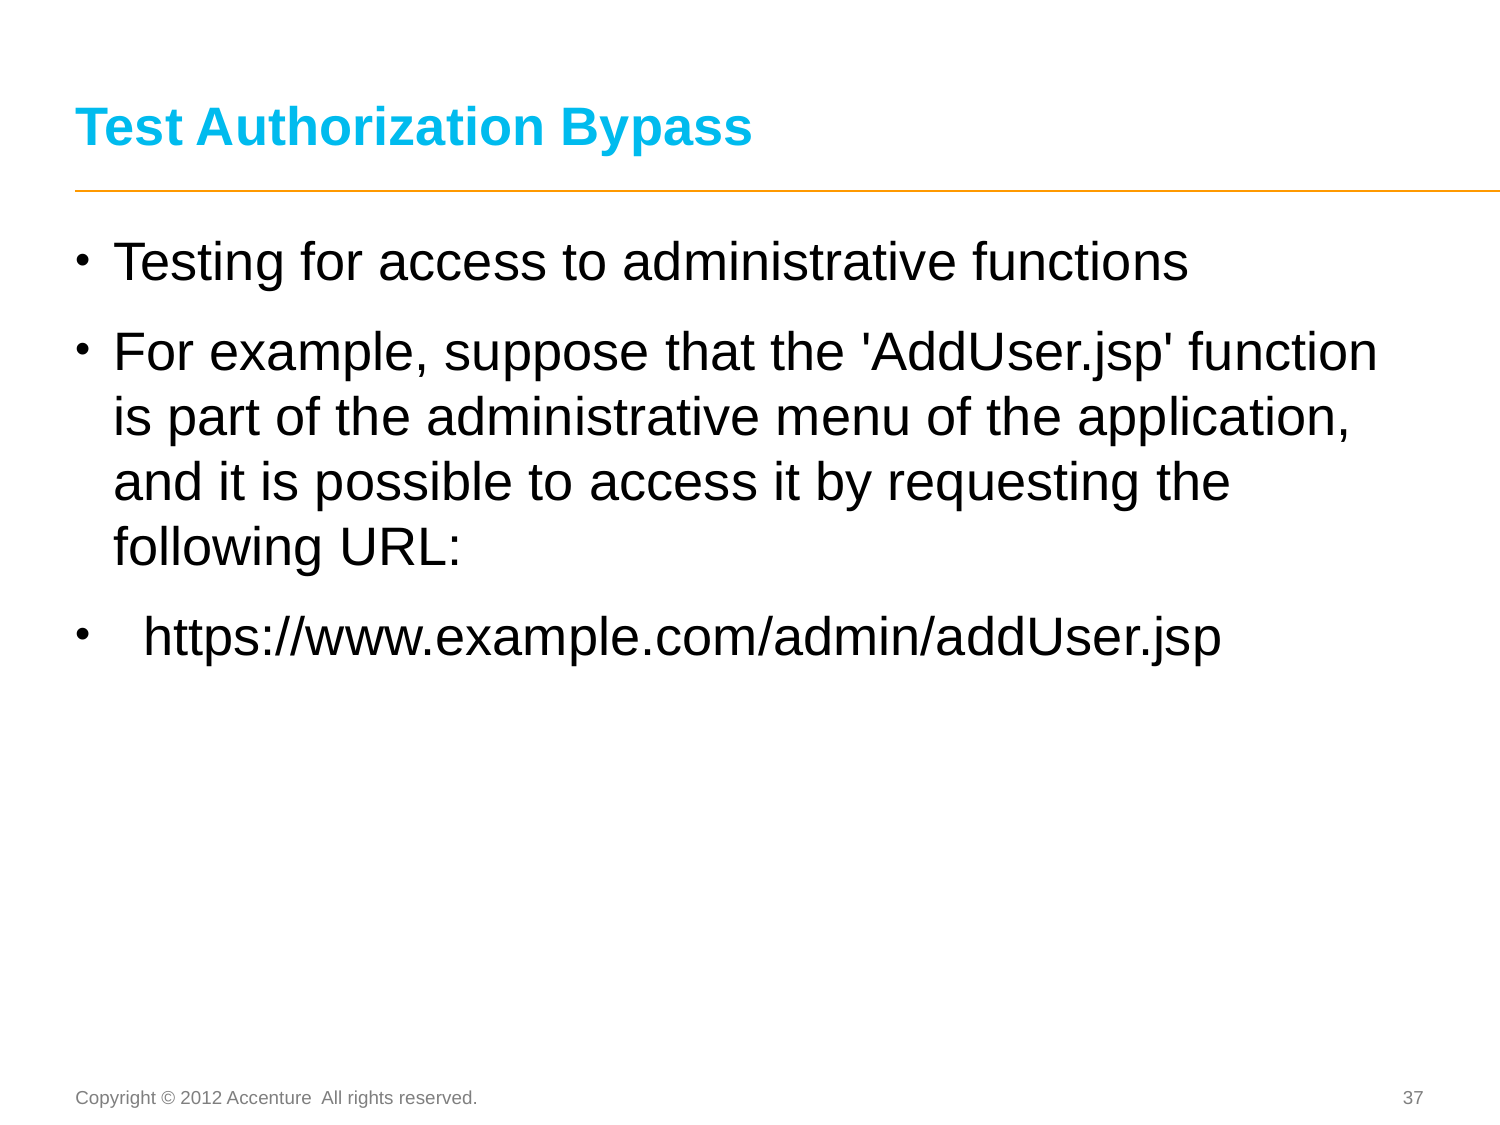

# Test Authorization Bypass
Testing for access to administrative functions
For example, suppose that the 'AddUser.jsp' function is part of the administrative menu of the application, and it is possible to access it by requesting the following URL:
  https://www.example.com/admin/addUser.jsp